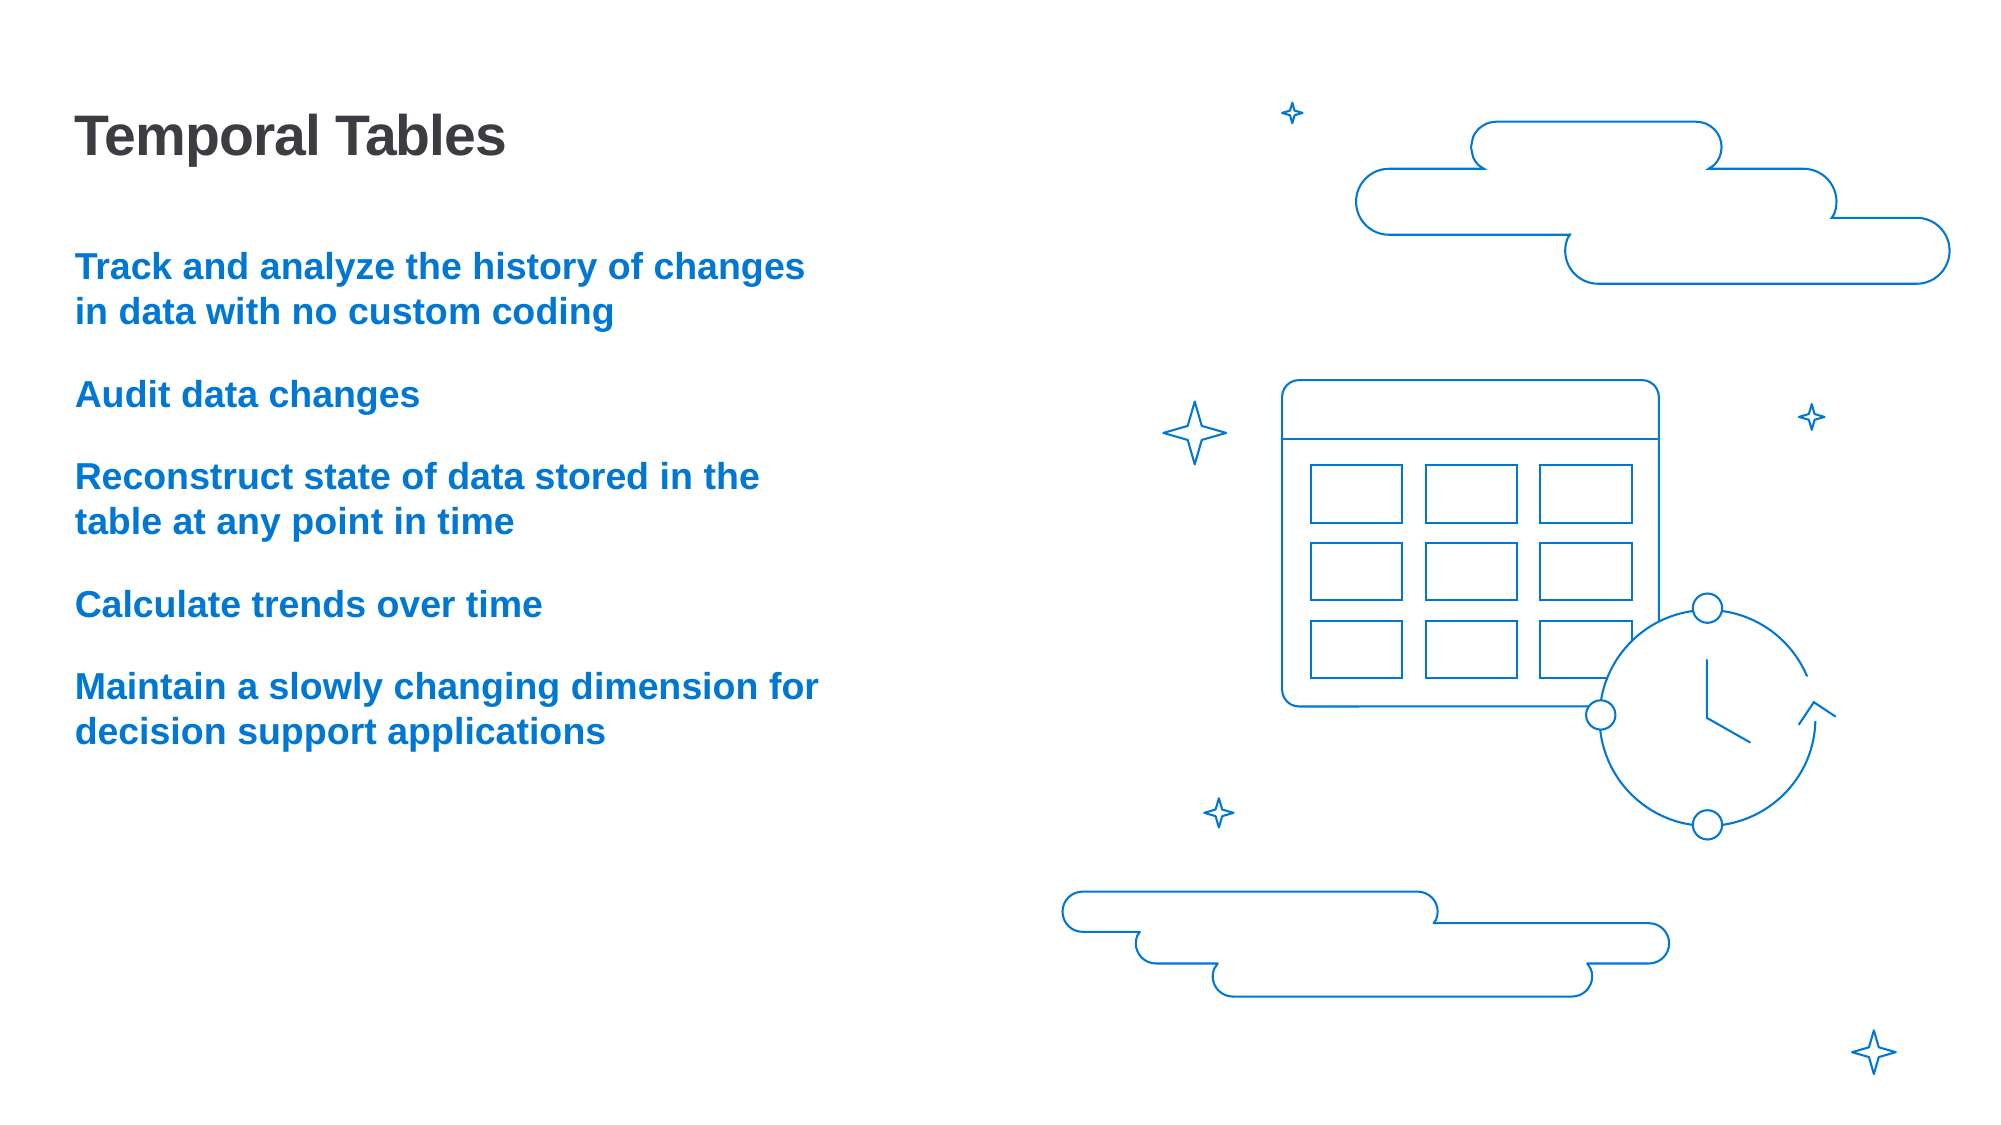

# Temporal Tables

Track and analyze the history of changes in data with no custom coding
Audit data changes
Reconstruct state of data stored in the table at any point in time
Calculate trends over time
Maintain a slowly changing dimension for decision support applications